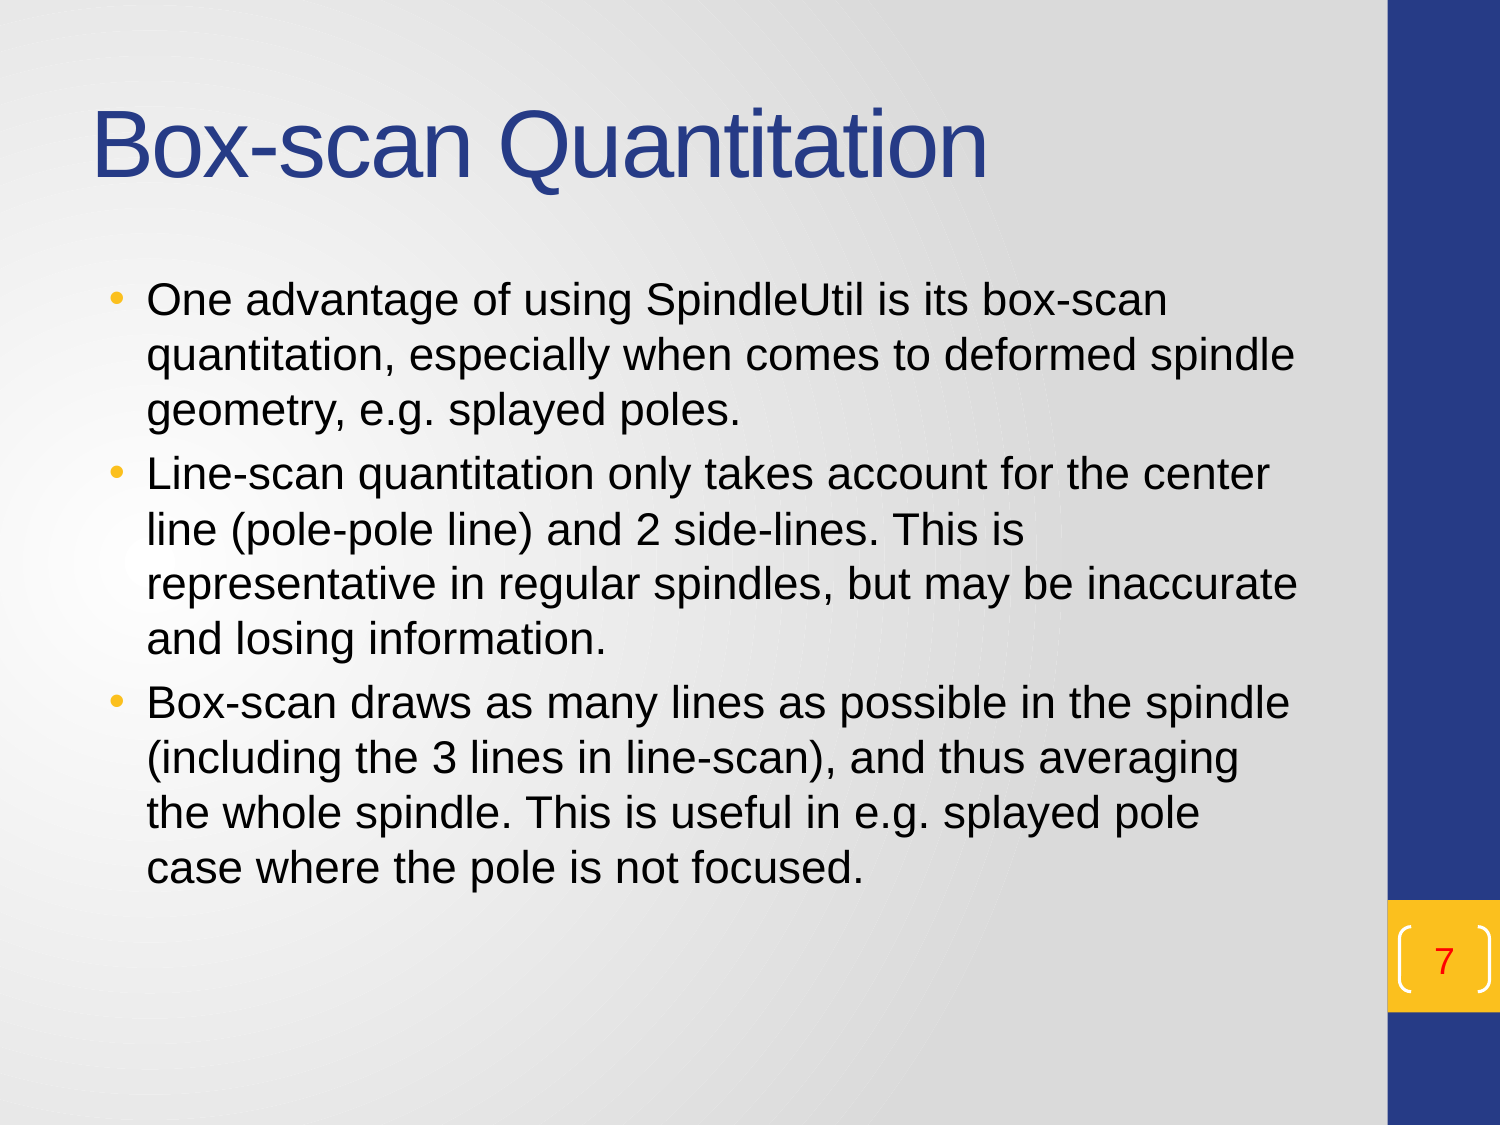

# Box-scan Quantitation
One advantage of using SpindleUtil is its box-scan quantitation, especially when comes to deformed spindle geometry, e.g. splayed poles.
Line-scan quantitation only takes account for the center line (pole-pole line) and 2 side-lines. This is representative in regular spindles, but may be inaccurate and losing information.
Box-scan draws as many lines as possible in the spindle (including the 3 lines in line-scan), and thus averaging the whole spindle. This is useful in e.g. splayed pole case where the pole is not focused.
7